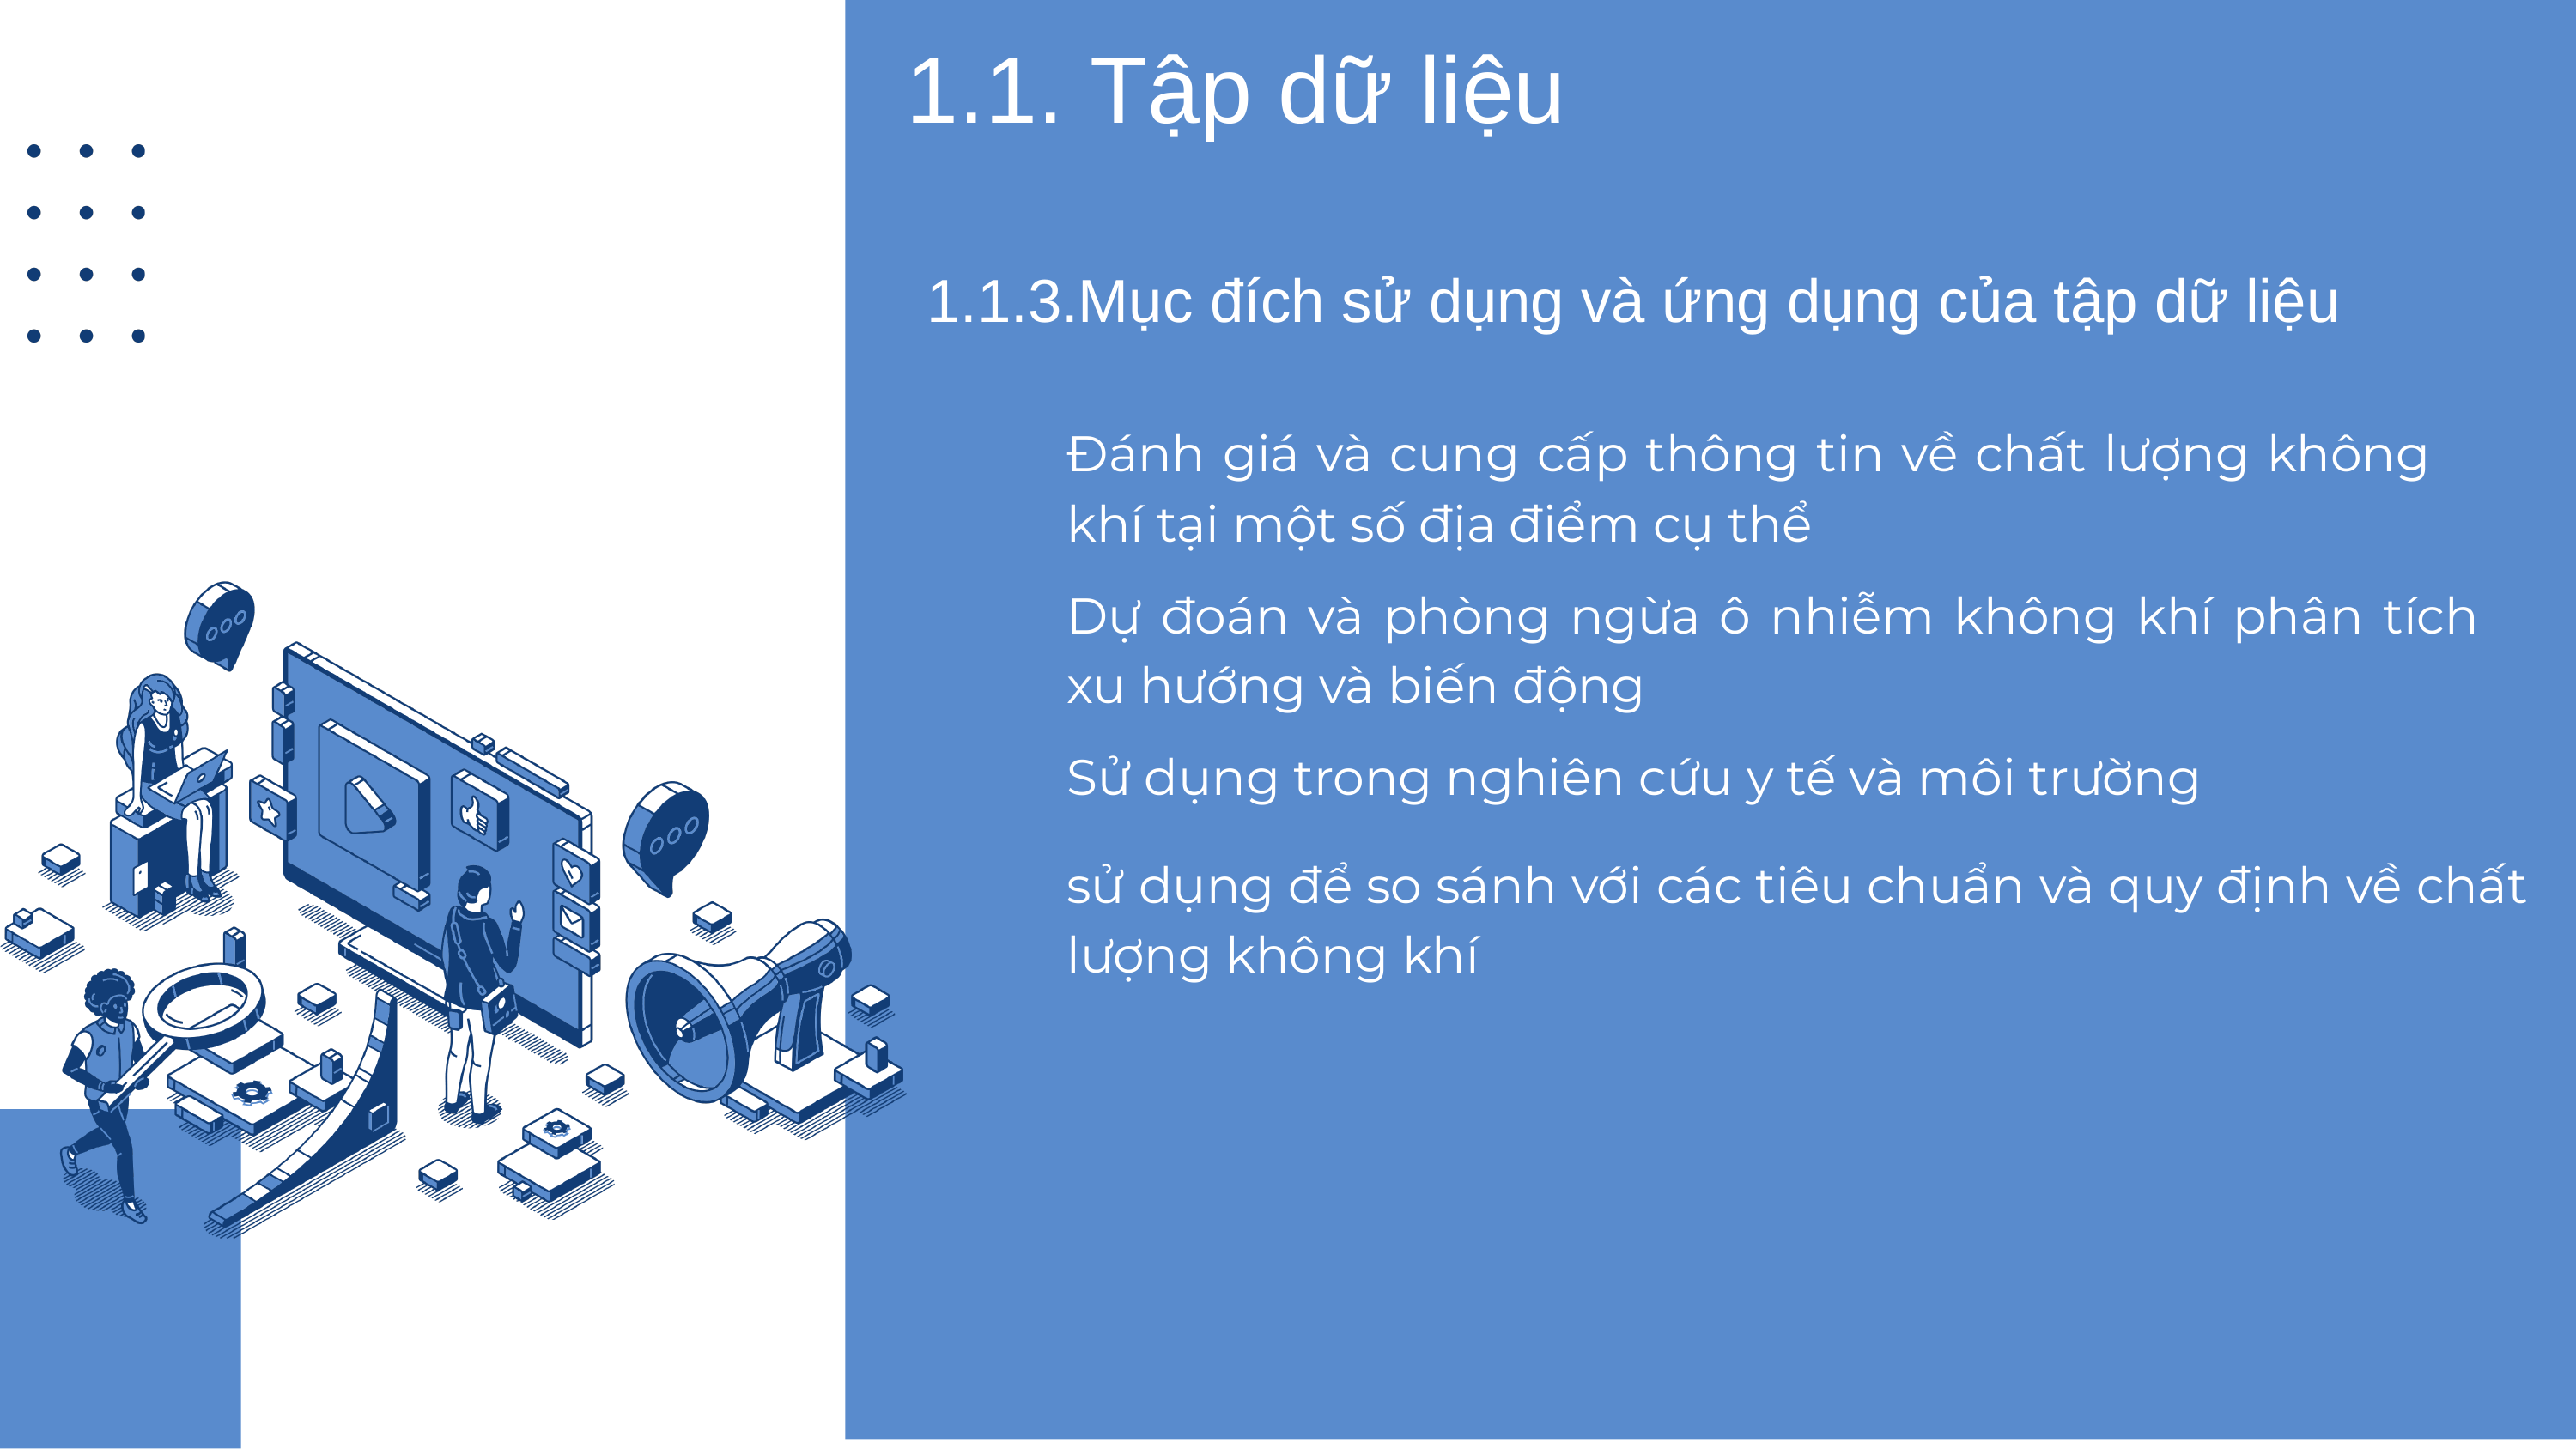

1.1. Tập dữ liệu

1.1.3.Mục đích sử dụng và ứng dụng của tập dữ liệu
Đánh giá và cung cấp thông tin về chất lượng không khí tại một số địa điểm cụ thể
Dự đoán và phòng ngừa ô nhiễm không khí phân tích xu hướng và biến động

Sử dụng trong nghiên cứu y tế và môi trường
sử dụng để so sánh với các tiêu chuẩn và quy định về chất lượng không khí